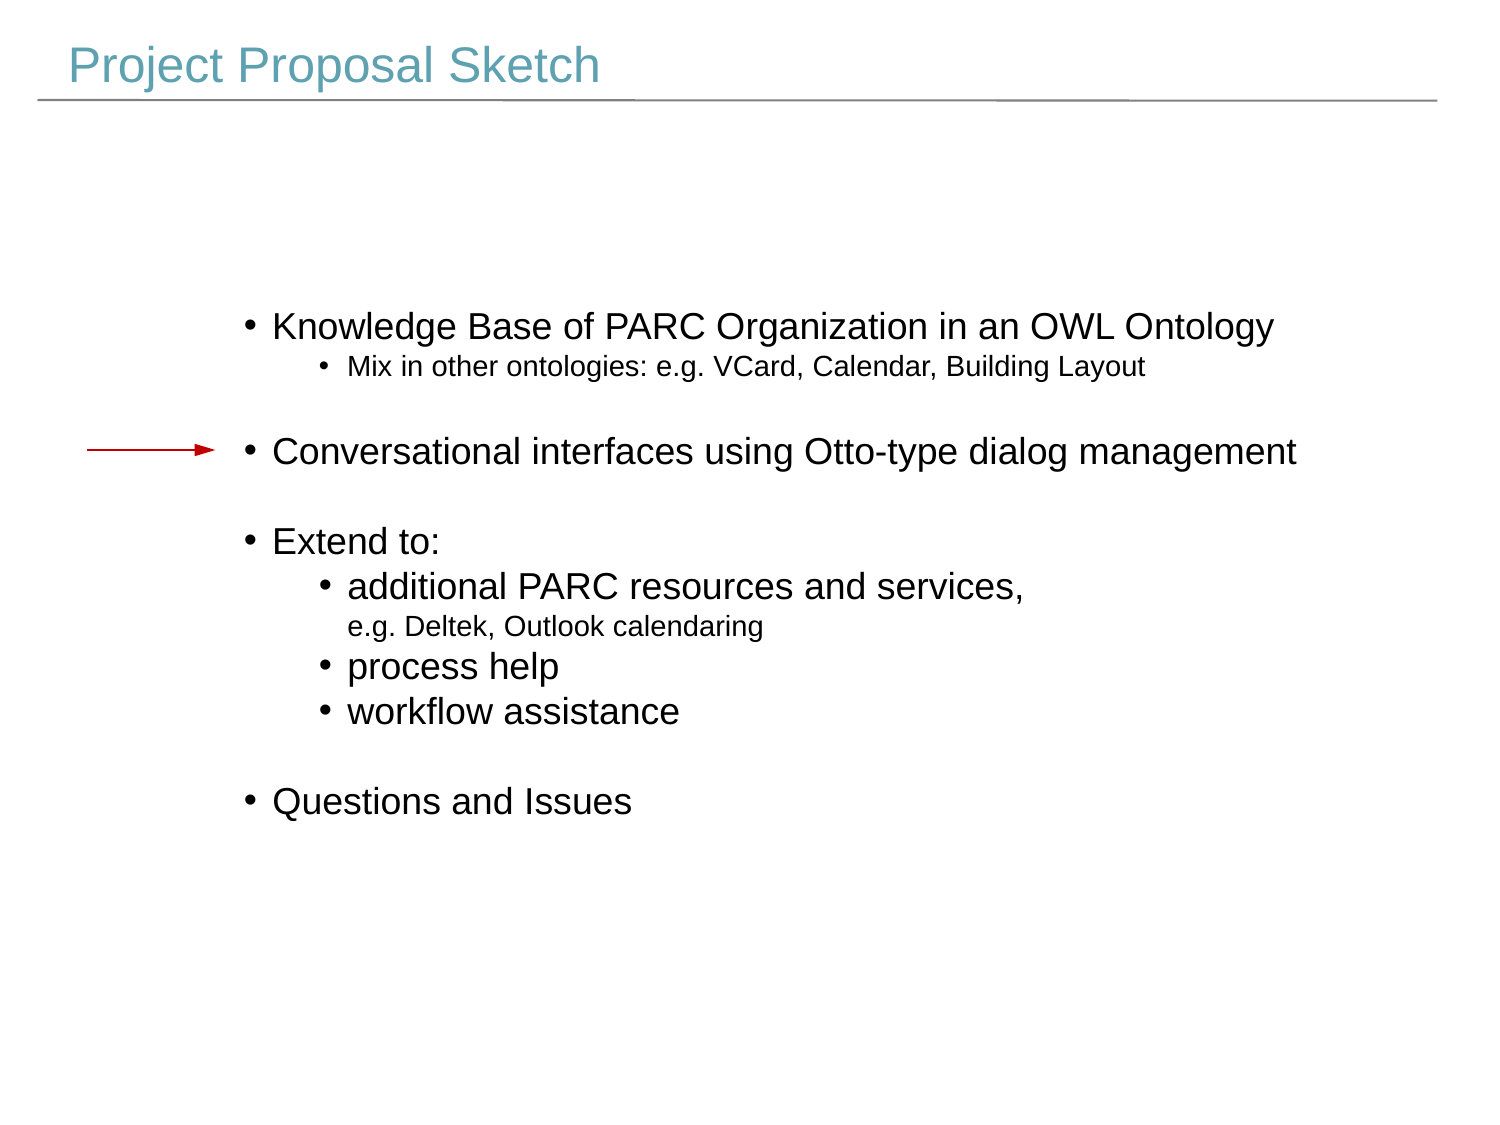

Project Proposal Sketch

Knowledge Base of PARC Organization in an OWL Ontology
Mix in other ontologies: e.g. VCard, Calendar, Building Layout

Conversational interfaces using Otto-type dialog management

Extend to:
additional PARC resources and services,
e.g. Deltek, Outlook calendaring
process help
workflow assistance

Questions and Issues